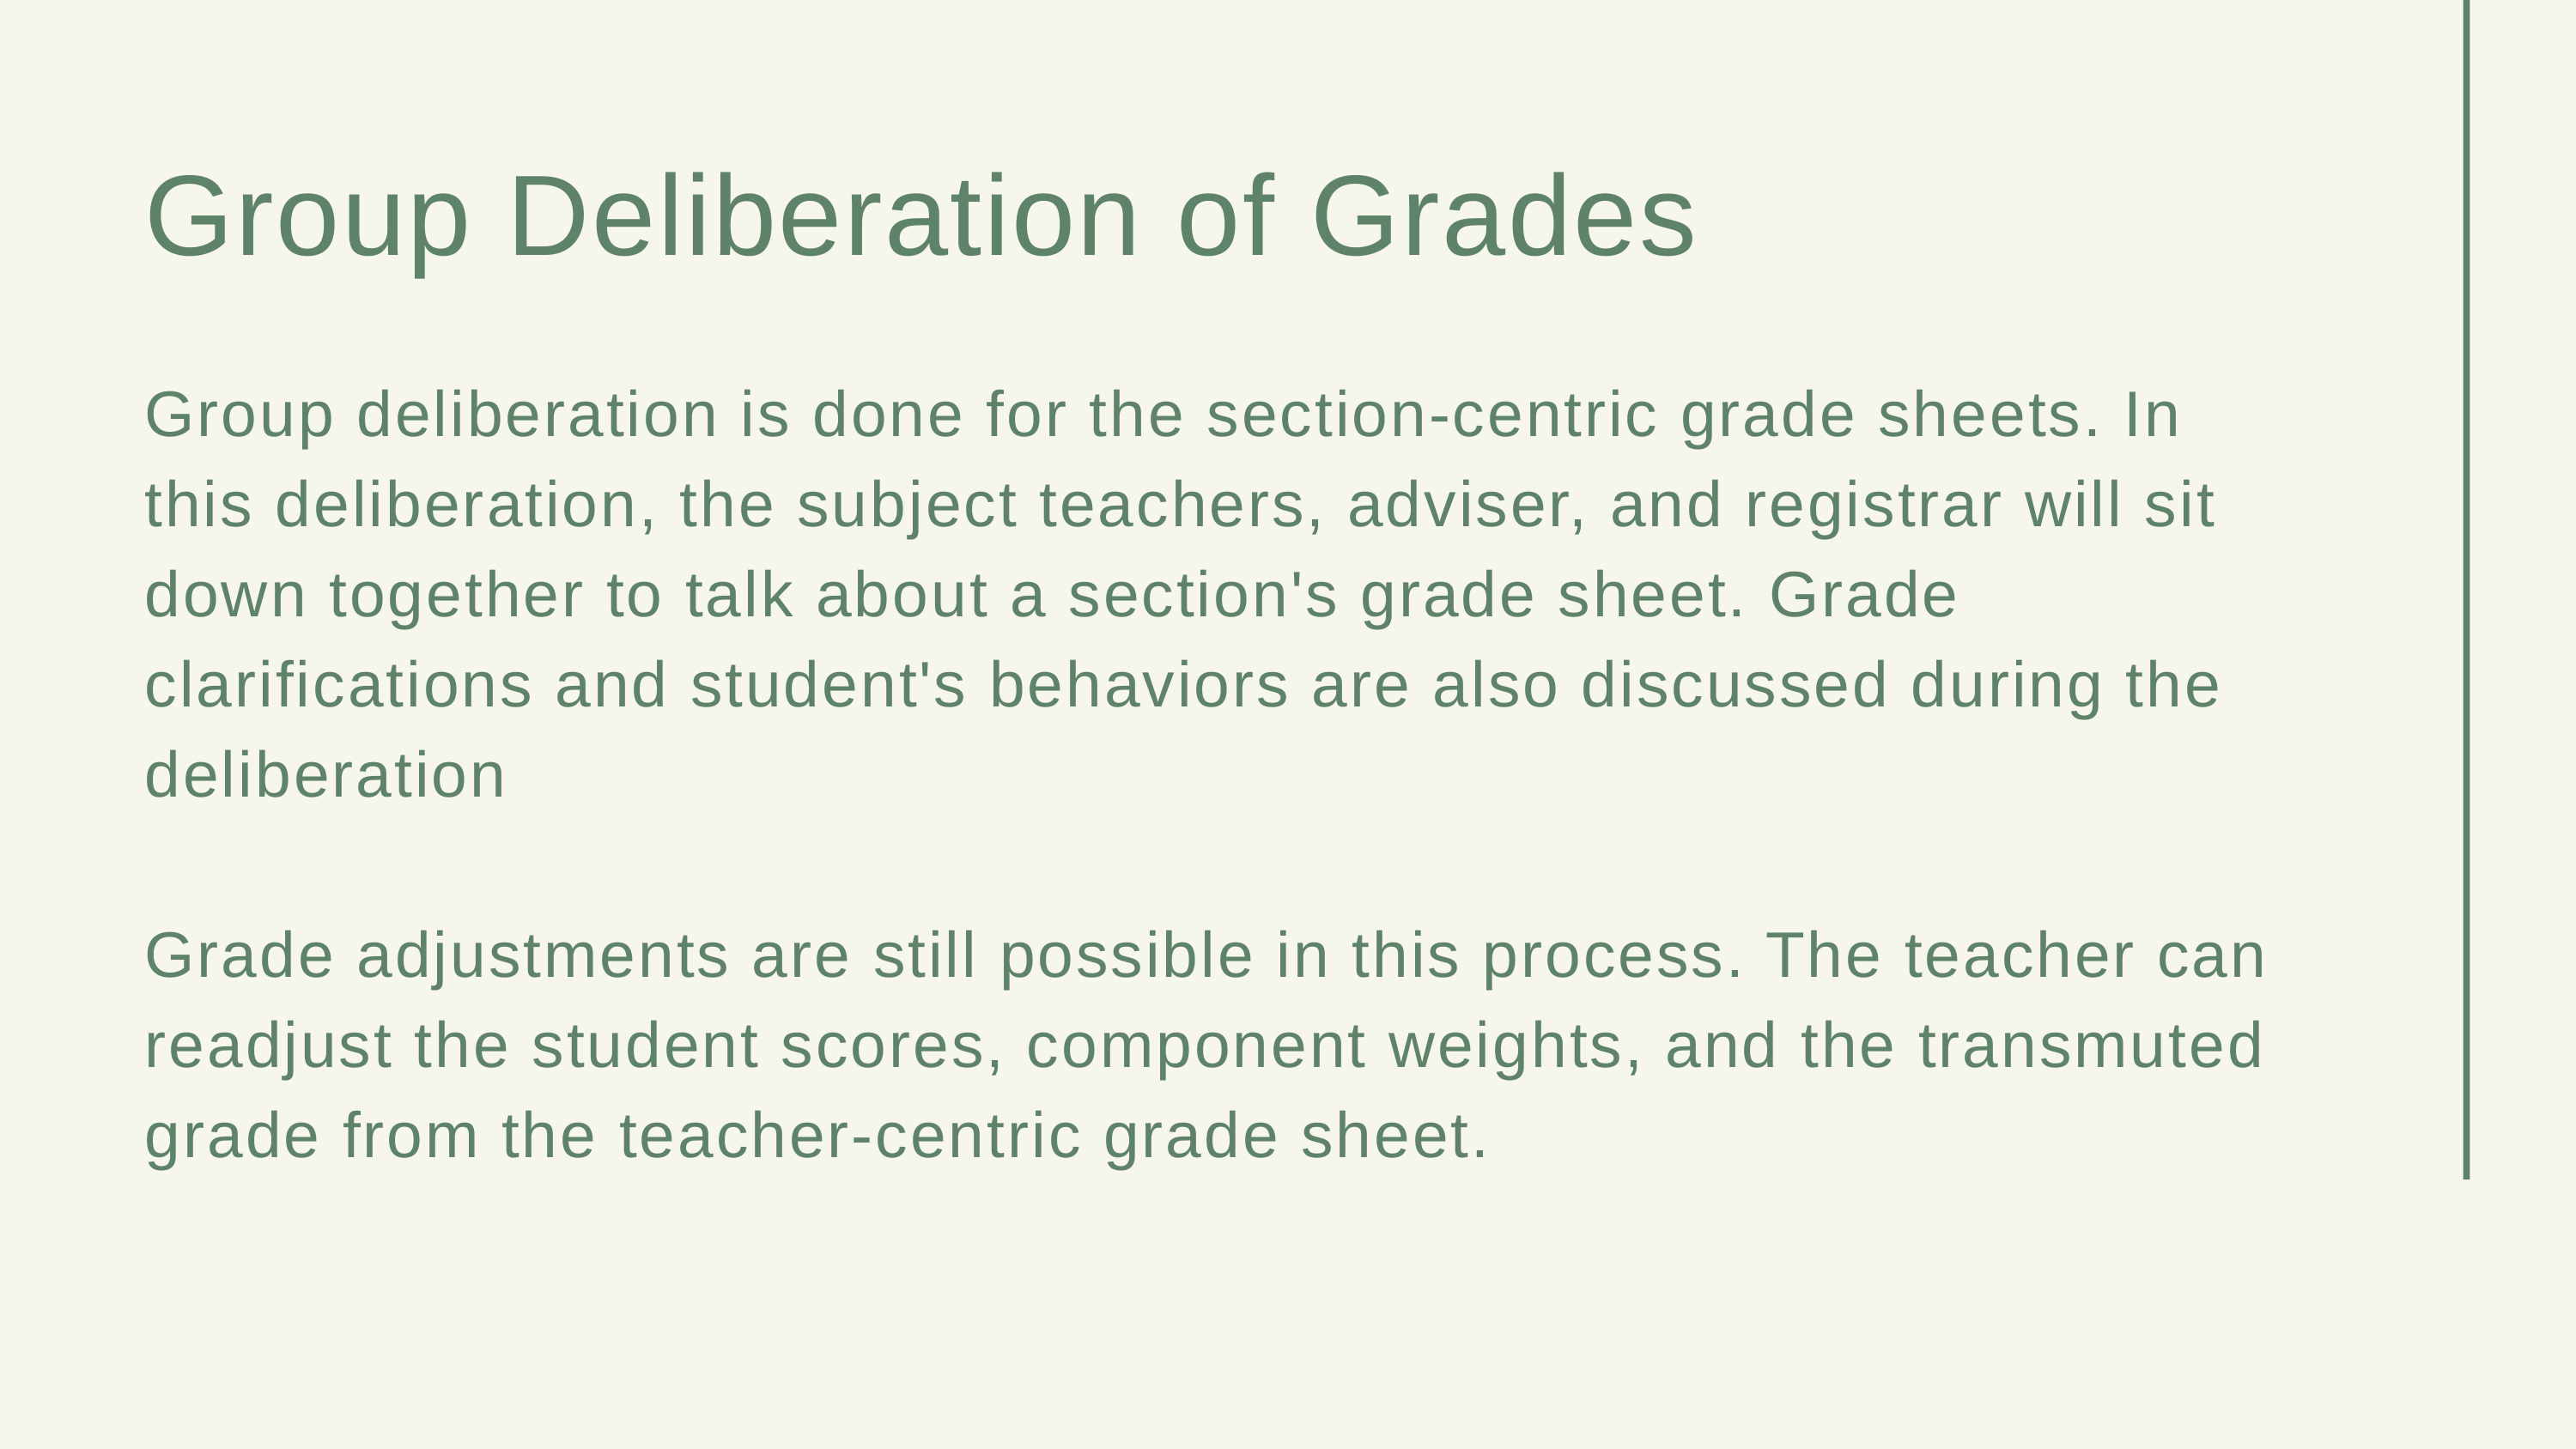

Group Deliberation of Grades

Group deliberation is done for the section-centric grade sheets. In this deliberation, the subject teachers, adviser, and registrar will sit down together to talk about a section's grade sheet. Grade clarifications and student's behaviors are also discussed during the deliberation

Grade adjustments are still possible in this process. The teacher can readjust the student scores, component weights, and the transmuted grade from the teacher-centric grade sheet.
SDCC • 2020